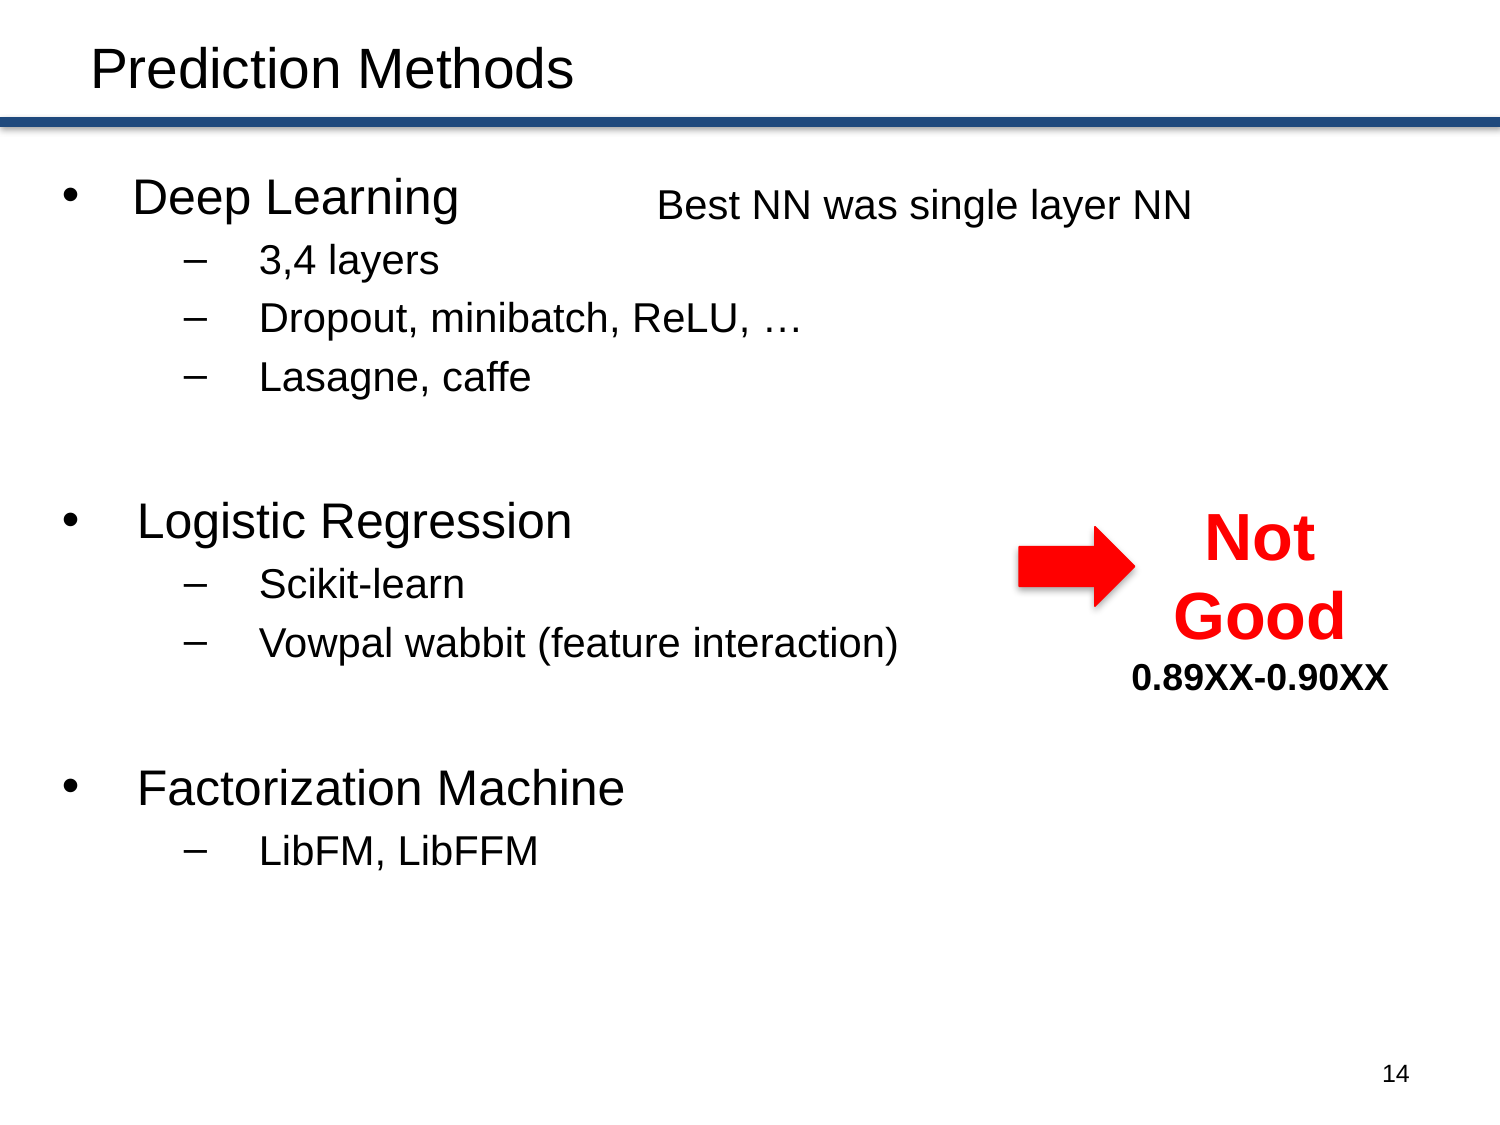

# Prediction Methods
 Deep Learning
3,4 layers
Dropout, minibatch, ReLU, …
Lasagne, caffe

Logistic Regression
Scikit-learn
Vowpal wabbit (feature interaction)

Factorization Machine
LibFM, LibFFM

Best NN was single layer NN
Not
Good
0.89XX-0.90XX

14